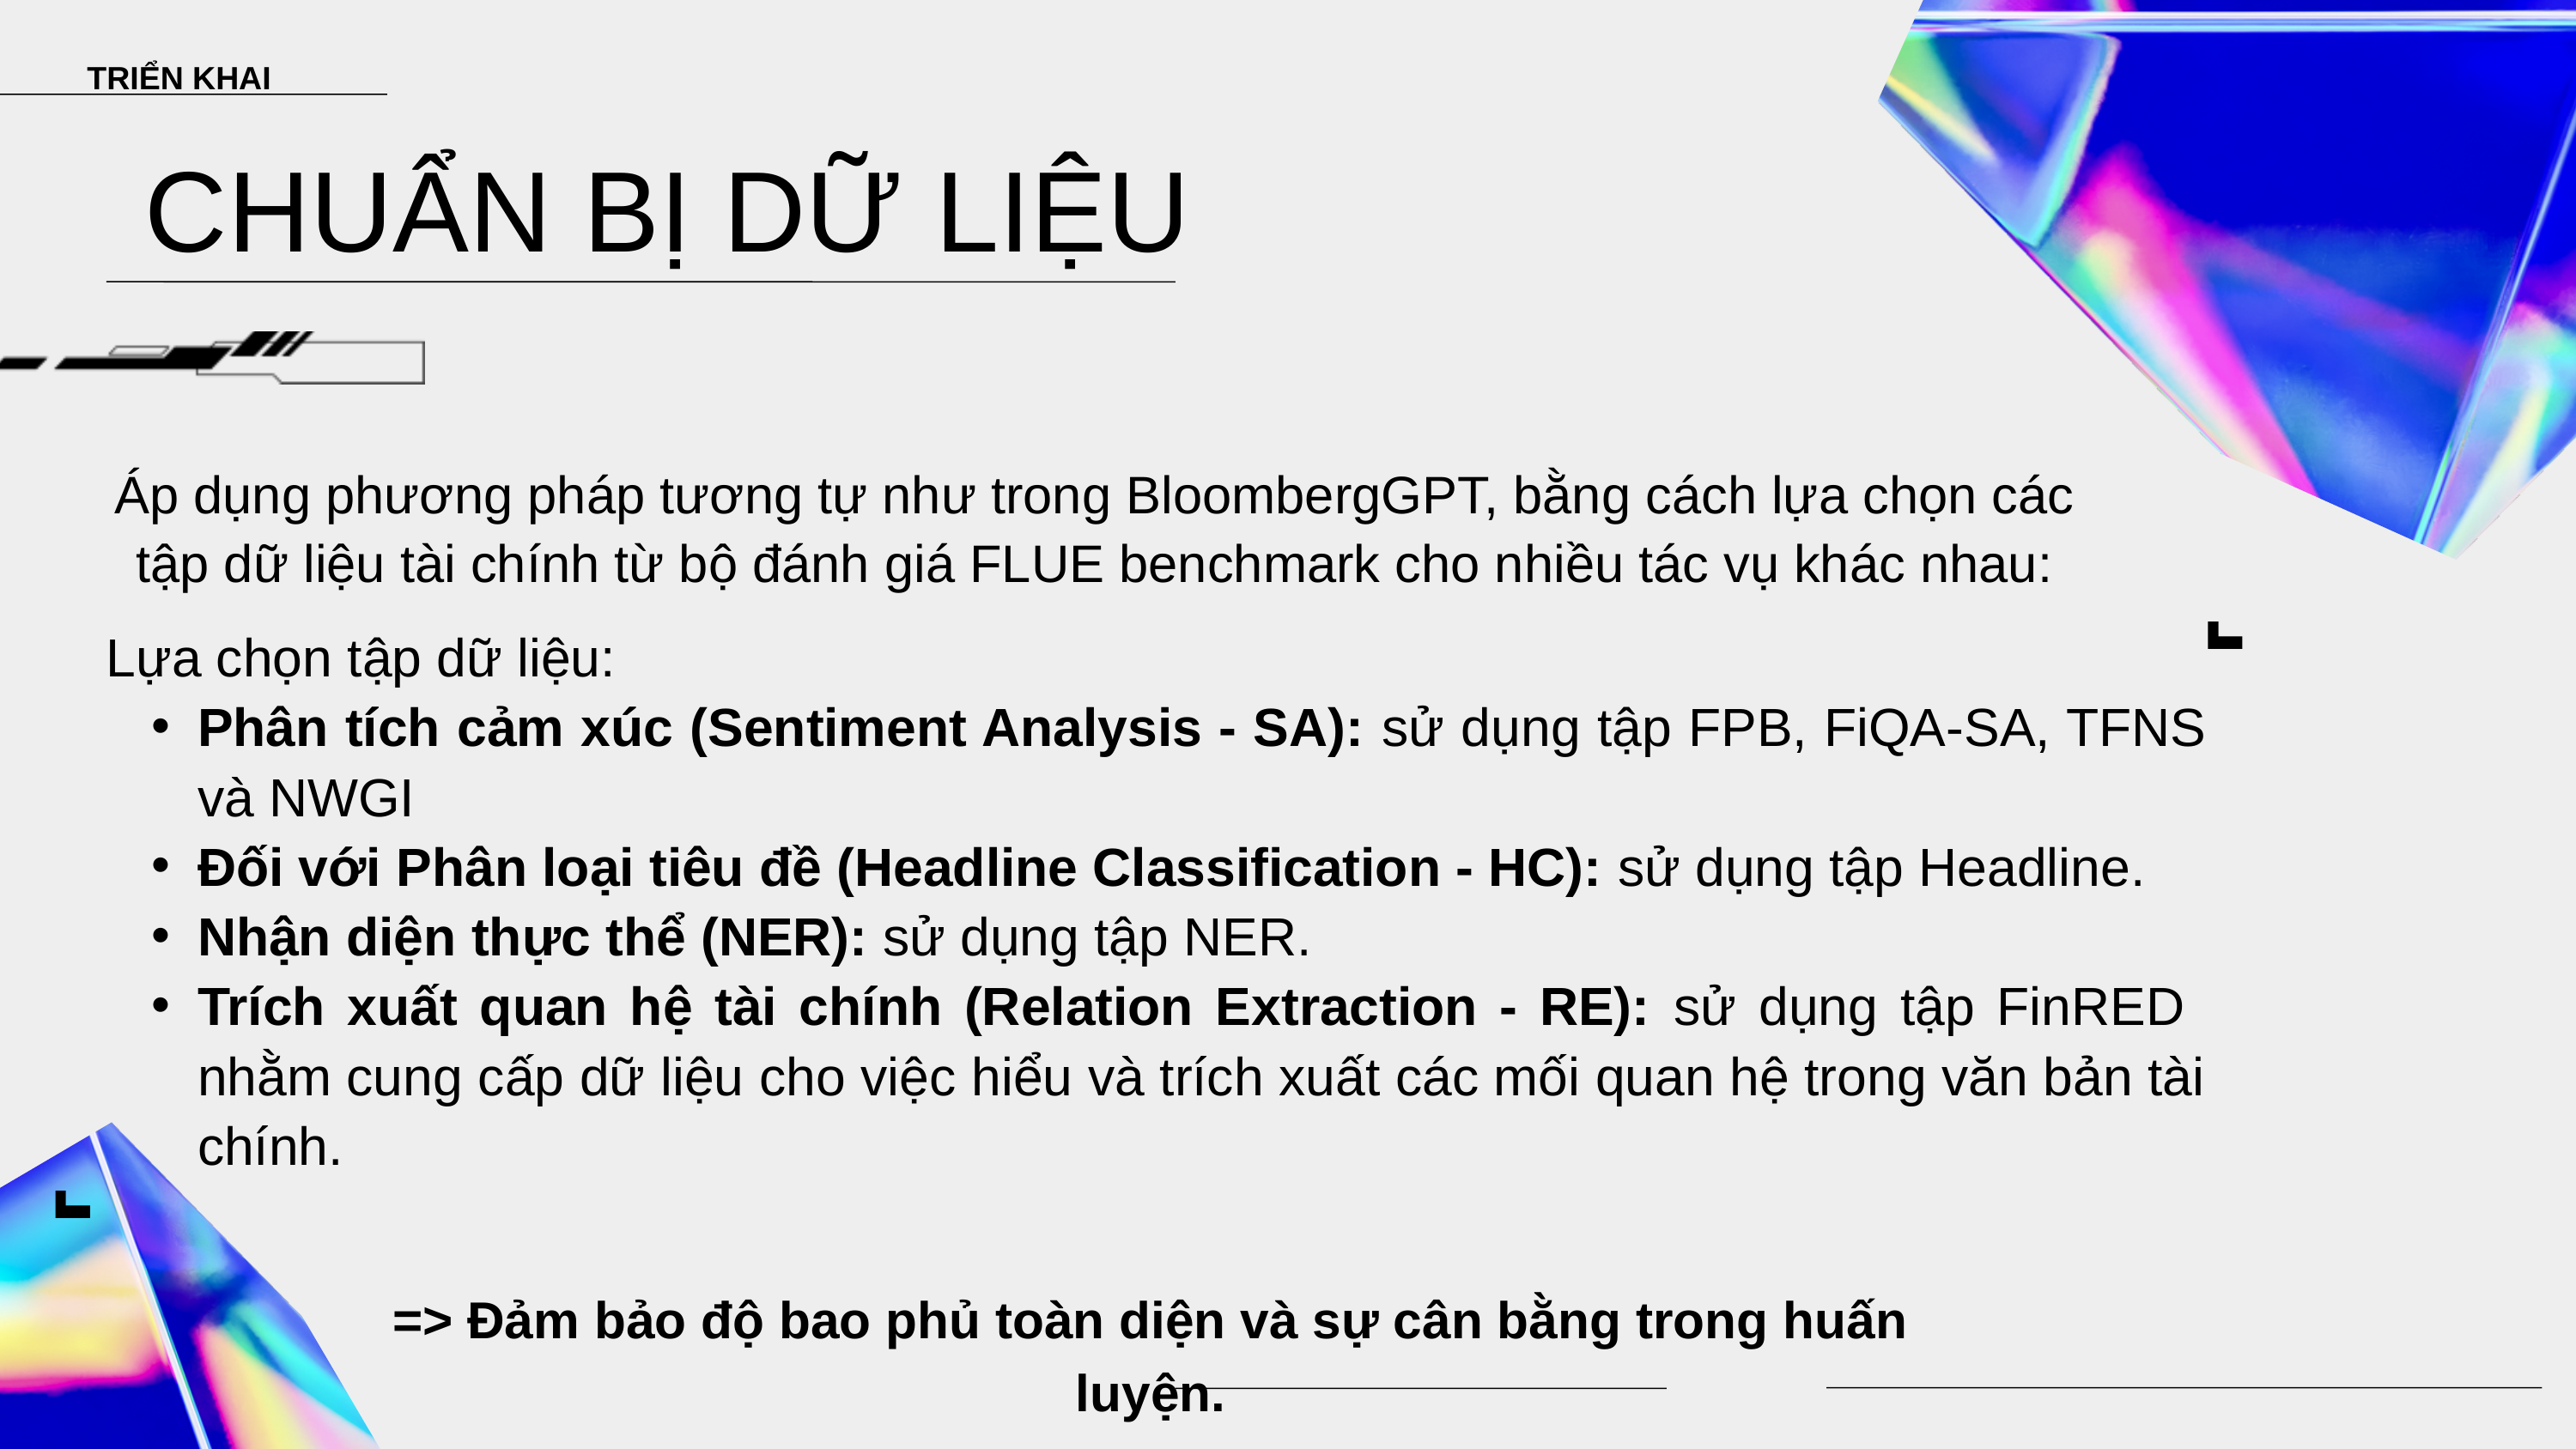

TRIỂN KHAI

CHUẨN BỊ DỮ LIỆU

Áp dụng phương pháp tương tự như trong BloombergGPT, bằng cách lựa chọn các tập dữ liệu tài chính từ bộ đánh giá FLUE benchmark cho nhiều tác vụ khác nhau:
Lựa chọn tập dữ liệu:
Phân tích cảm xúc (Sentiment Analysis - SA): sử dụng tập FPB, FiQA-SA, TFNS và NWGI
Đối với Phân loại tiêu đề (Headline Classification - HC): sử dụng tập Headline.
Nhận diện thực thể (NER): sử dụng tập NER.
Trích xuất quan hệ tài chính (Relation Extraction - RE): sử dụng tập FinRED  nhằm cung cấp dữ liệu cho việc hiểu và trích xuất các mối quan hệ trong văn bản tài chính.

=> Đảm bảo độ bao phủ toàn diện và sự cân bằng trong huấn luyện.